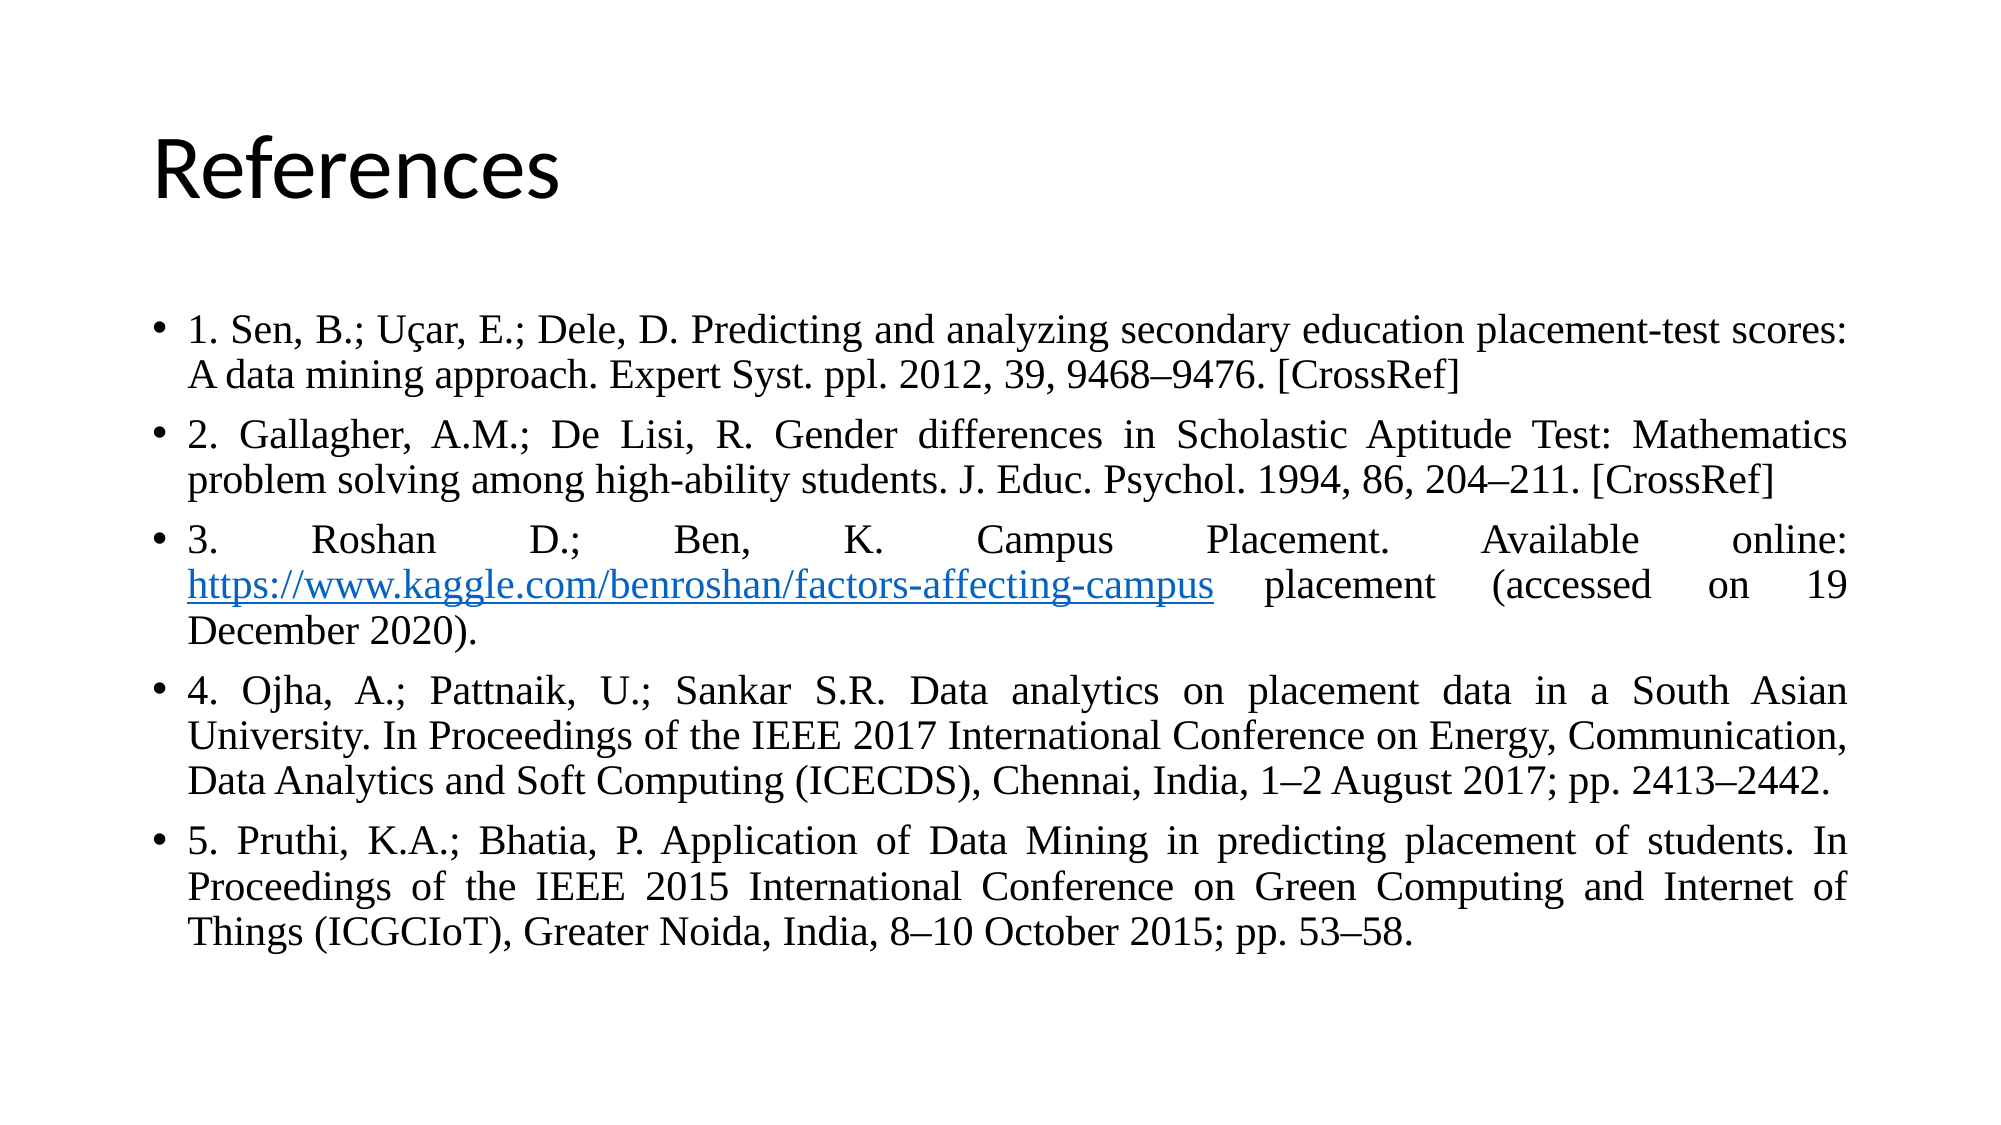

# References
1. Sen, B.; Uçar, E.; Dele, D. Predicting and analyzing secondary education placement-test scores: A data mining approach. Expert Syst. ppl. 2012, 39, 9468–9476. [CrossRef]
2. Gallagher, A.M.; De Lisi, R. Gender differences in Scholastic Aptitude Test: Mathematics problem solving among high-ability students. J. Educ. Psychol. 1994, 86, 204–211. [CrossRef]
3. Roshan D.; Ben, K. Campus Placement. Available online: https://www.kaggle.com/benroshan/factors-affecting-campus placement (accessed on 19 December 2020).
4. Ojha, A.; Pattnaik, U.; Sankar S.R. Data analytics on placement data in a South Asian University. In Proceedings of the IEEE 2017 International Conference on Energy, Communication, Data Analytics and Soft Computing (ICECDS), Chennai, India, 1–2 August 2017; pp. 2413–2442.
5. Pruthi, K.A.; Bhatia, P. Application of Data Mining in predicting placement of students. In Proceedings of the IEEE 2015 International Conference on Green Computing and Internet of Things (ICGCIoT), Greater Noida, India, 8–10 October 2015; pp. 53–58.